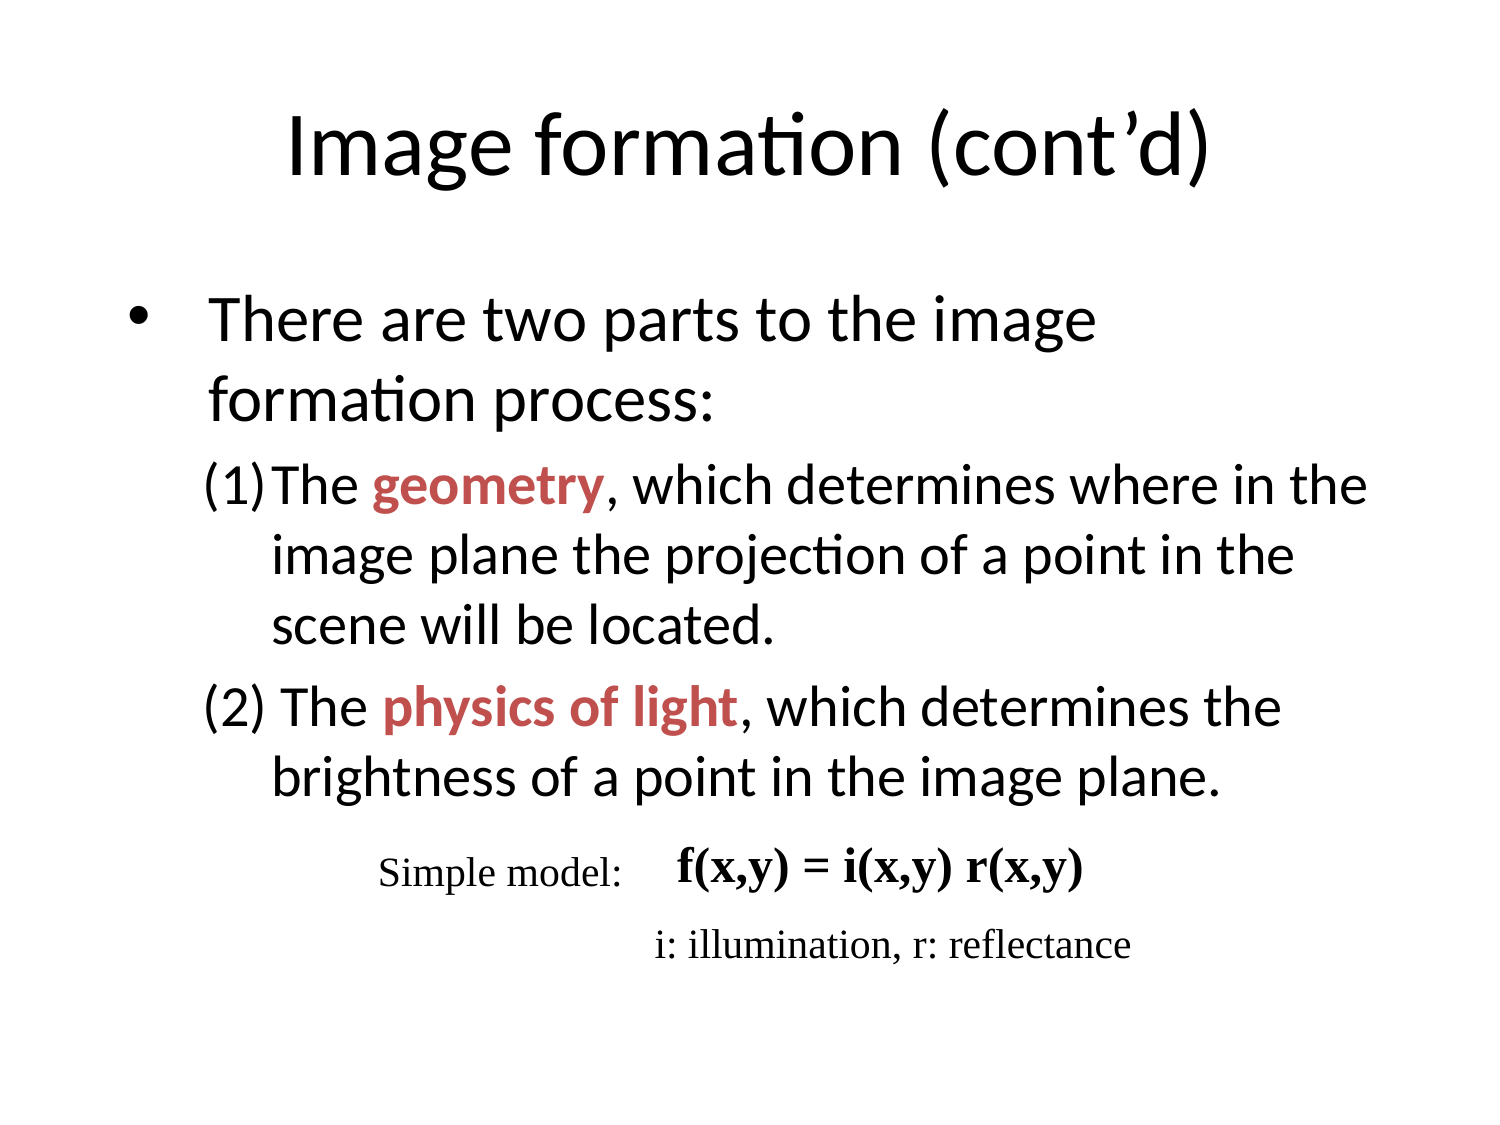

# Image formation (cont’d)
There are two parts to the image formation process:
The geometry, which determines where in the image plane the projection of a point in the scene will be located.
(2) The physics of light, which determines the brightness of a point in the image plane.
f(x,y) = i(x,y) r(x,y)
Simple model:
i: illumination, r: reflectance